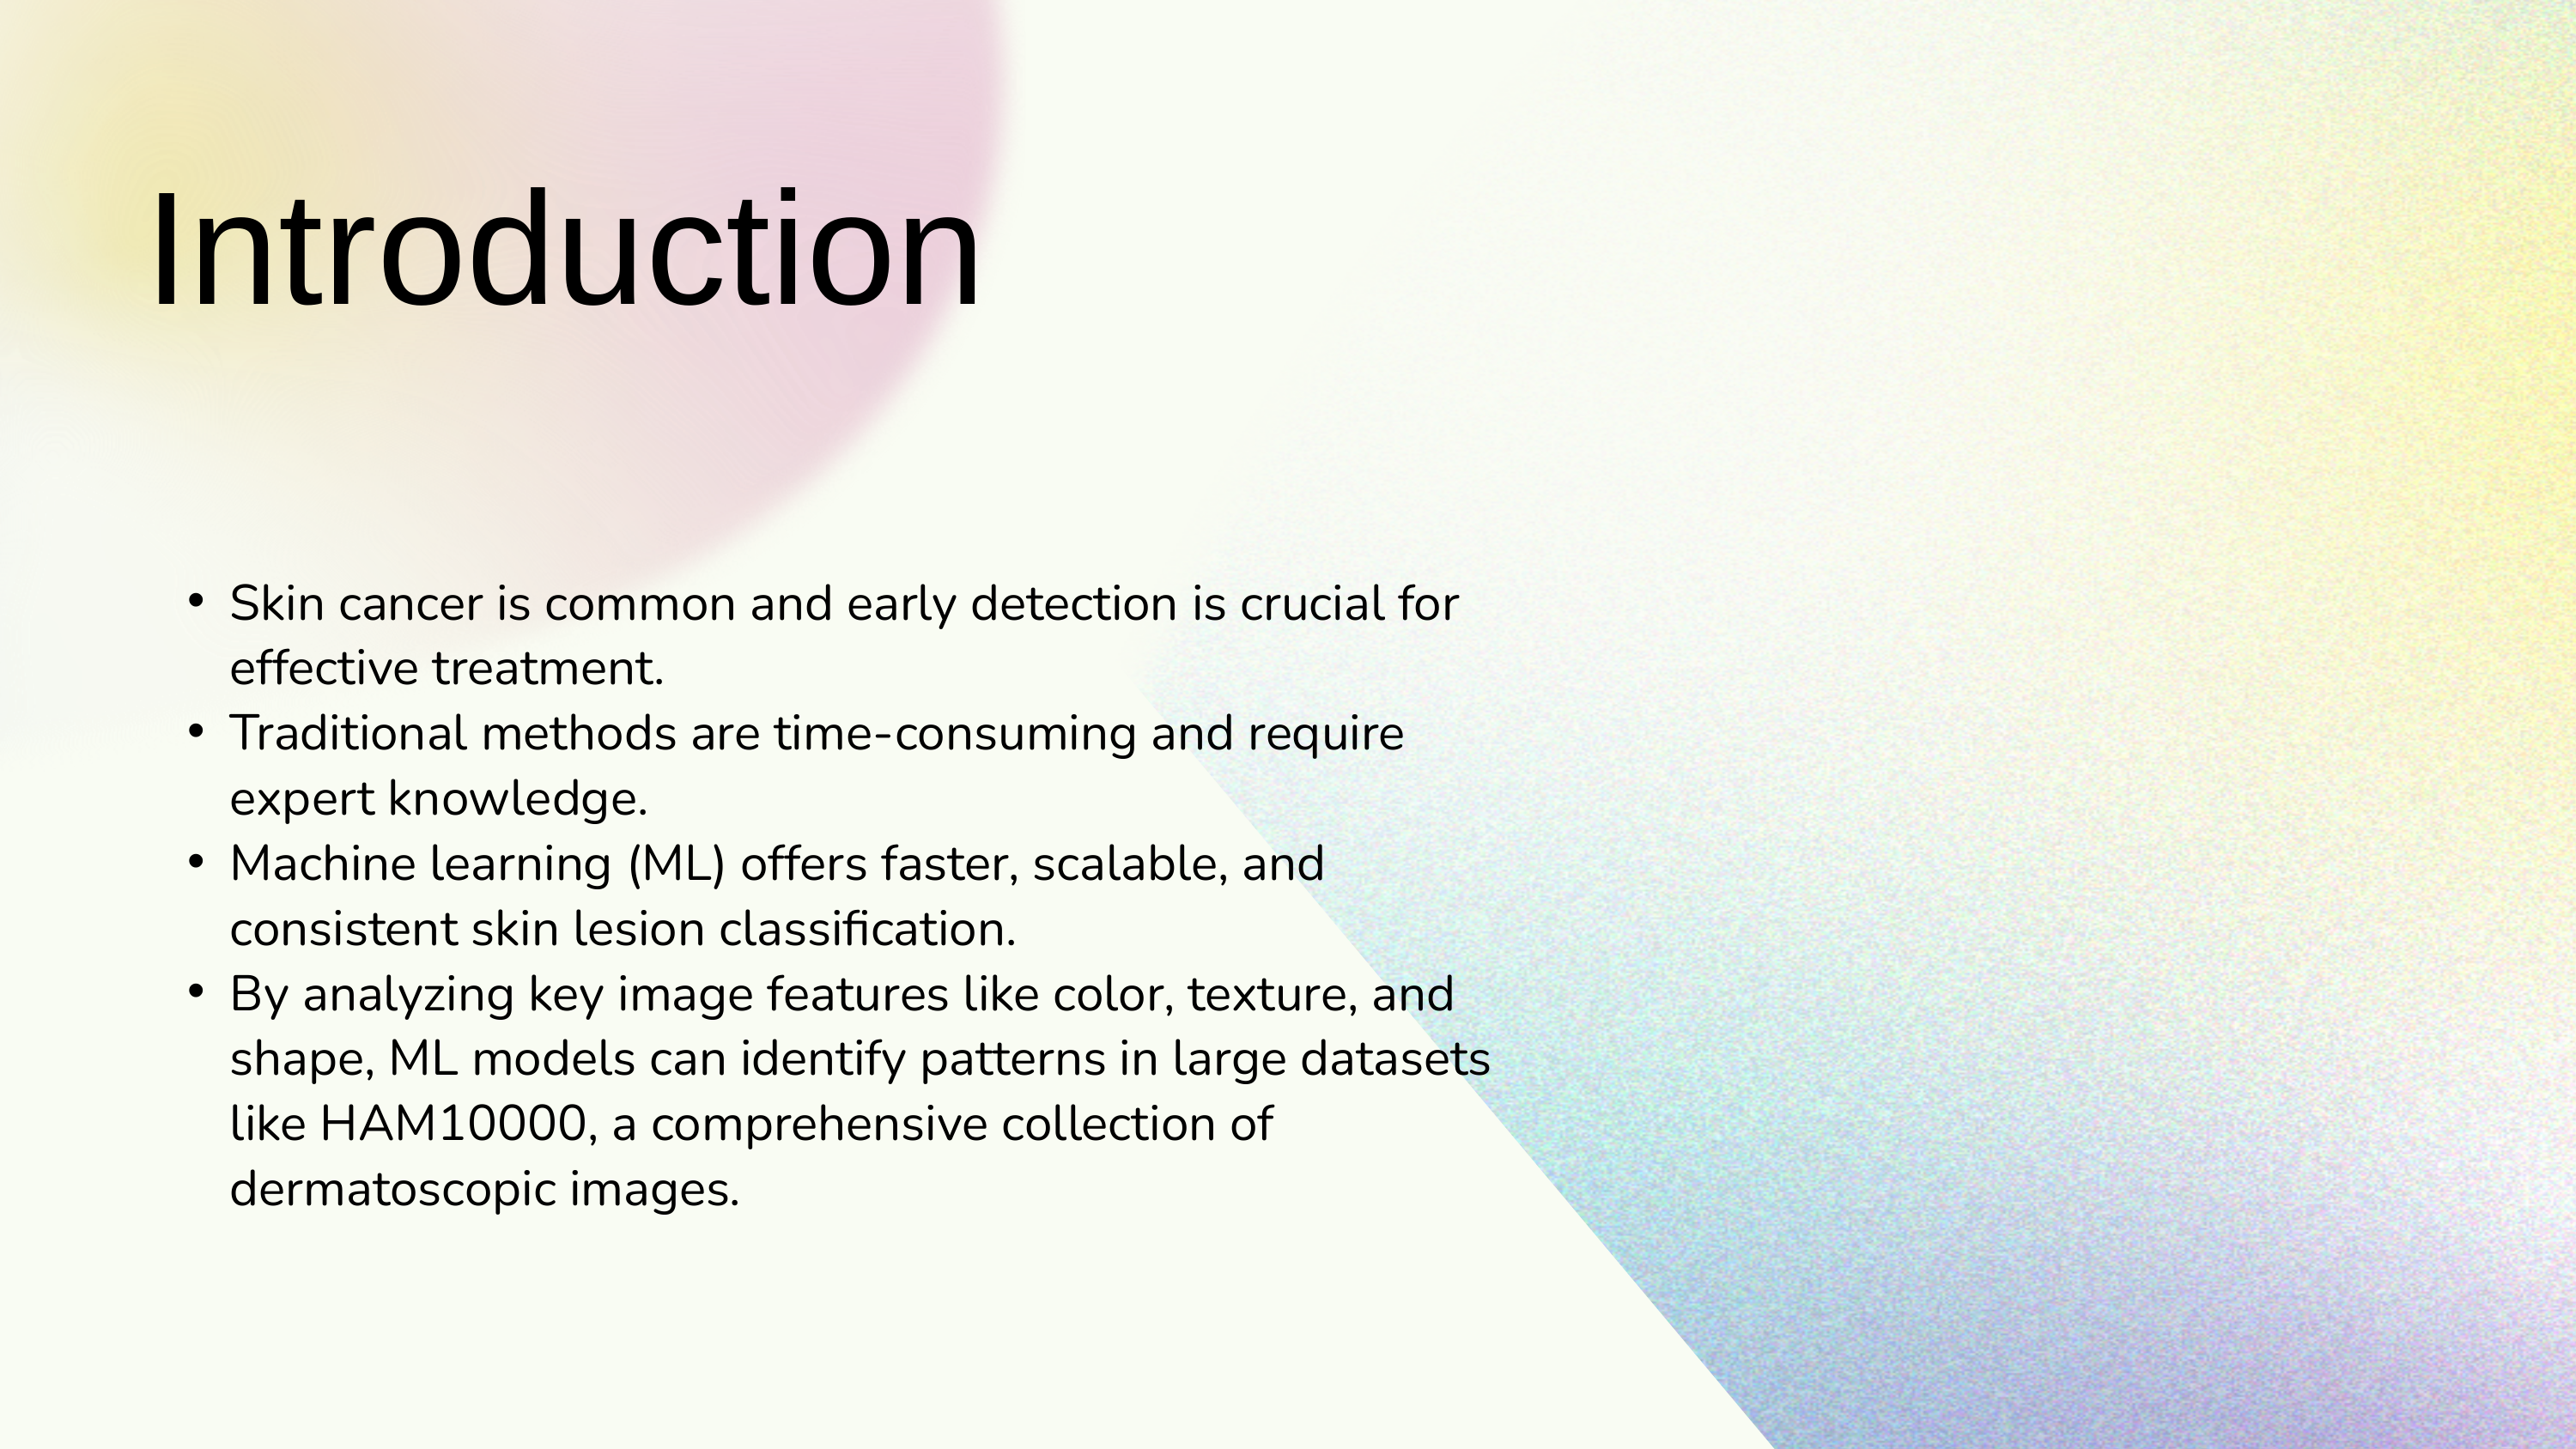

Introduction
Skin cancer is common and early detection is crucial for effective treatment.
Traditional methods are time-consuming and require expert knowledge.
Machine learning (ML) offers faster, scalable, and consistent skin lesion classification.
By analyzing key image features like color, texture, and shape, ML models can identify patterns in large datasets like HAM10000, a comprehensive collection of dermatoscopic images.